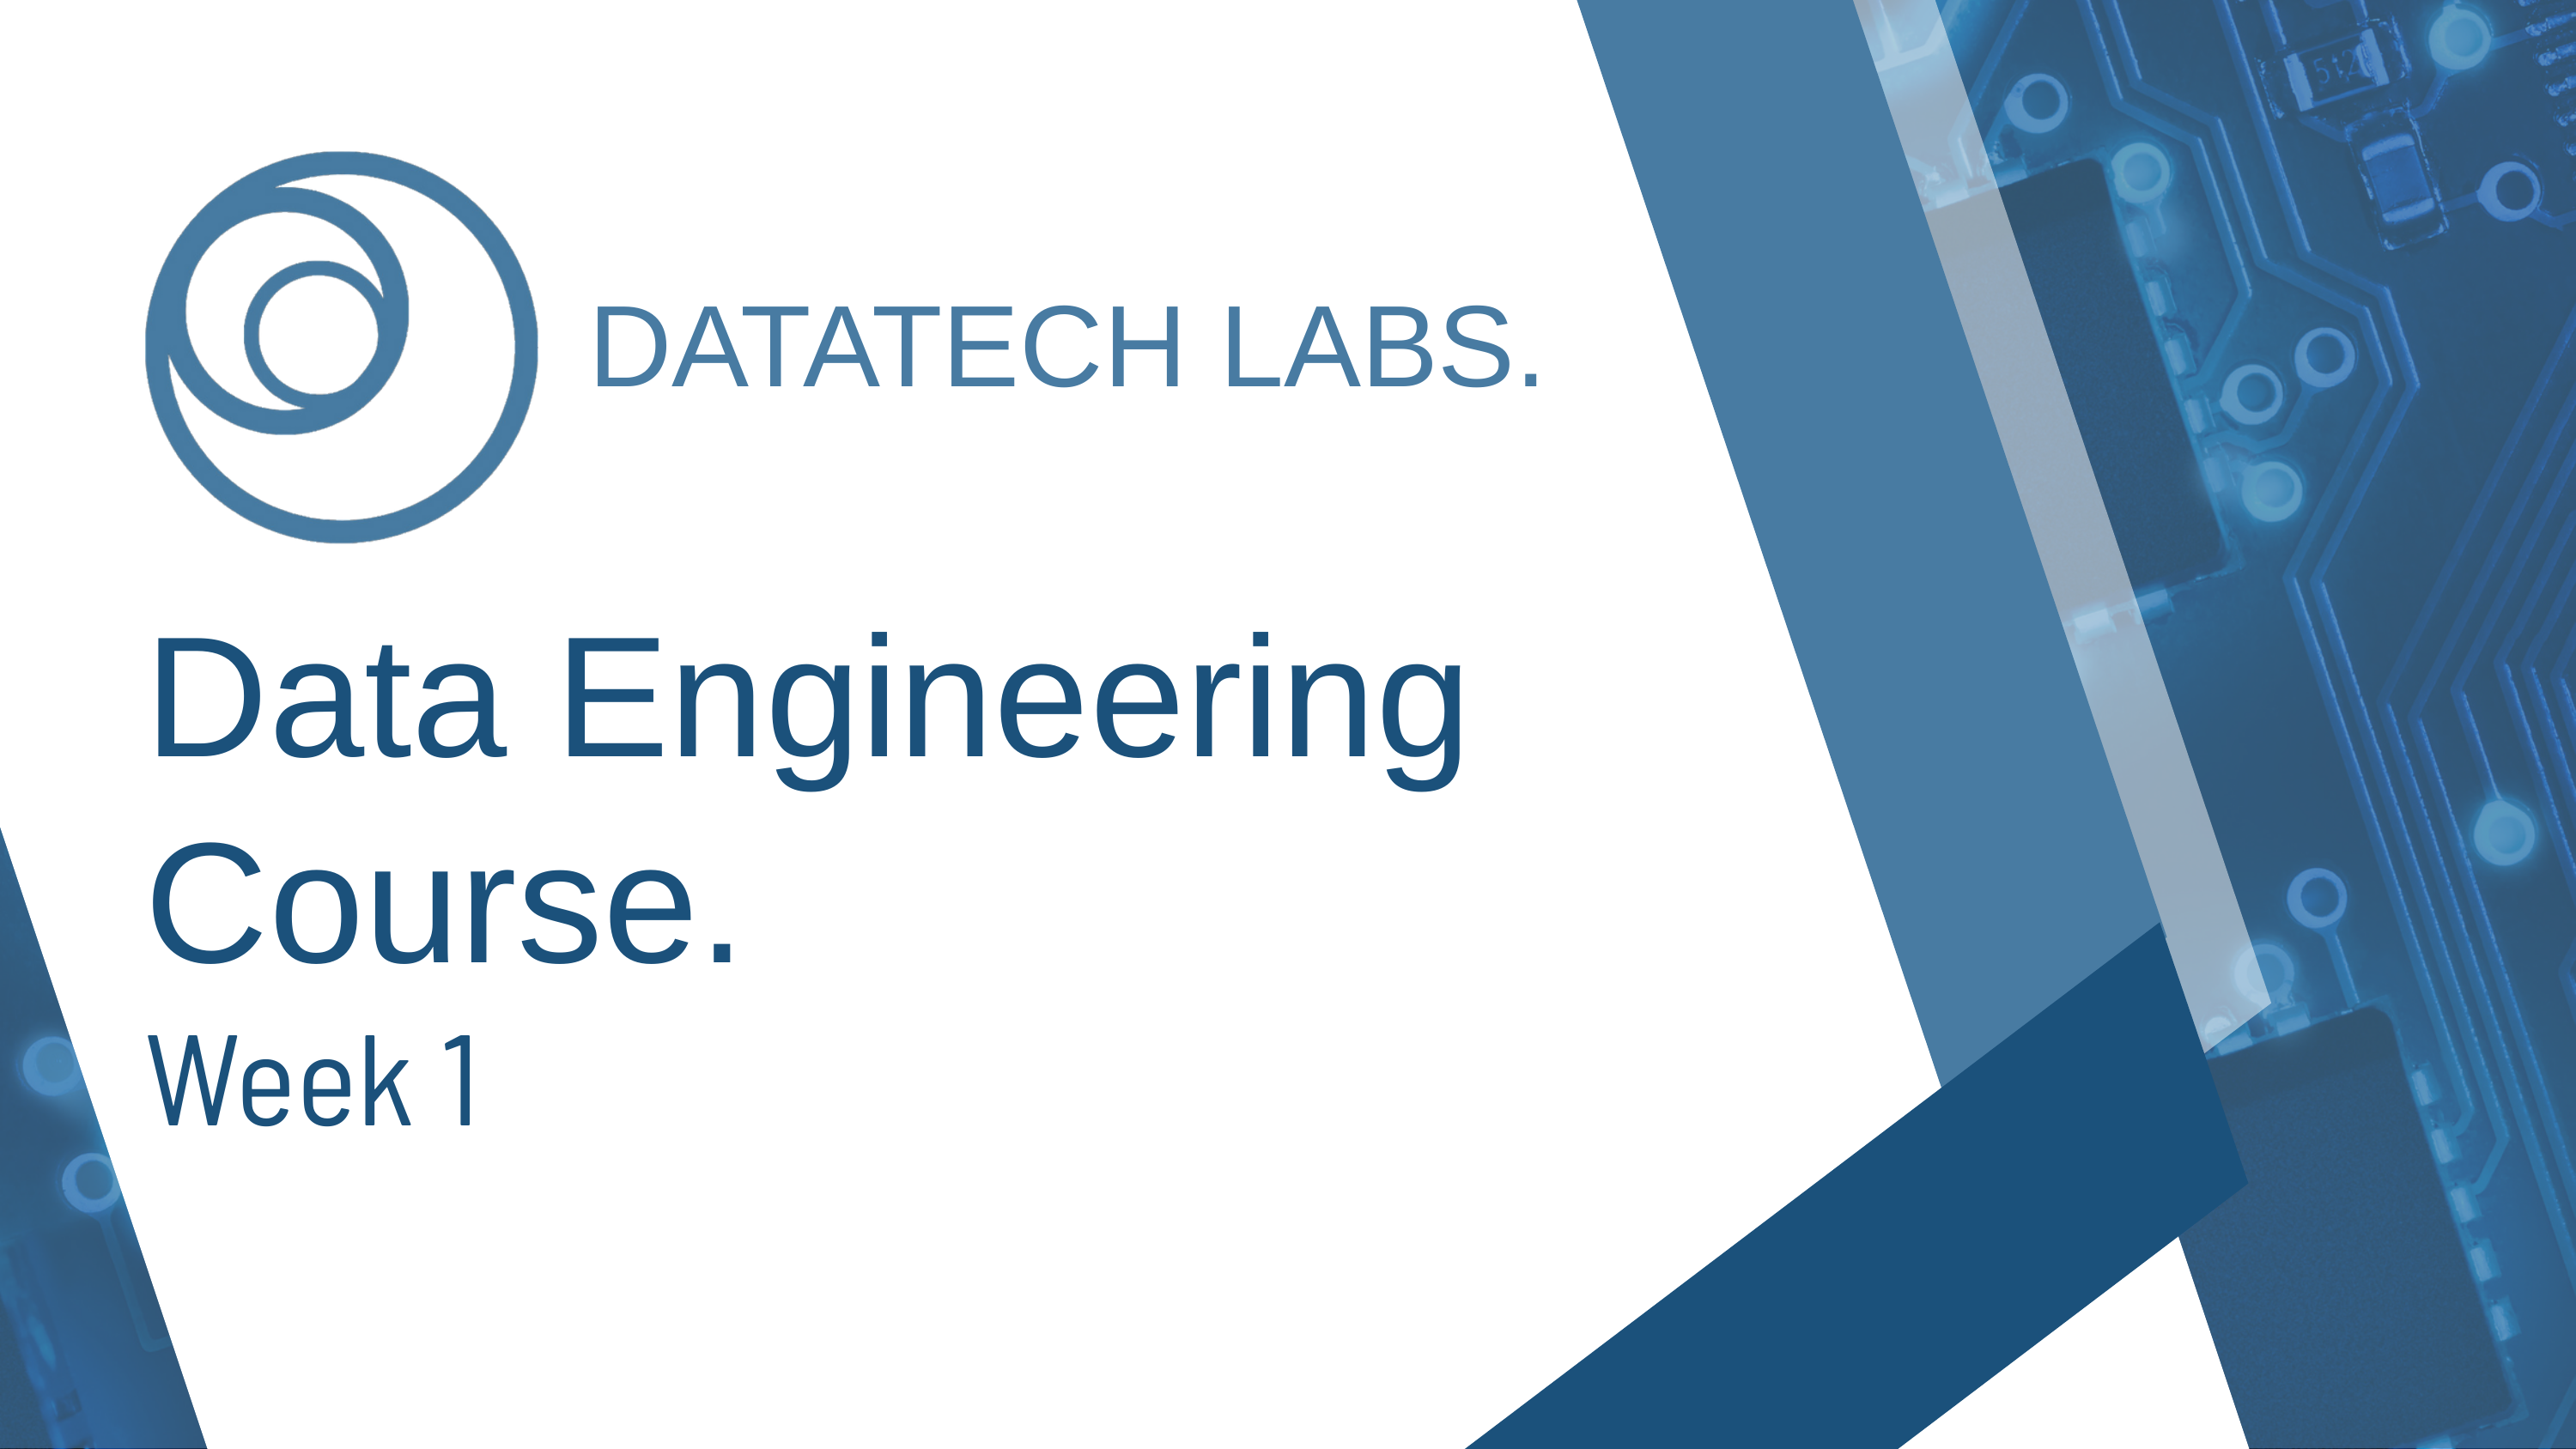

DATATECH LABS.

Data Engineering Course.
Week 1